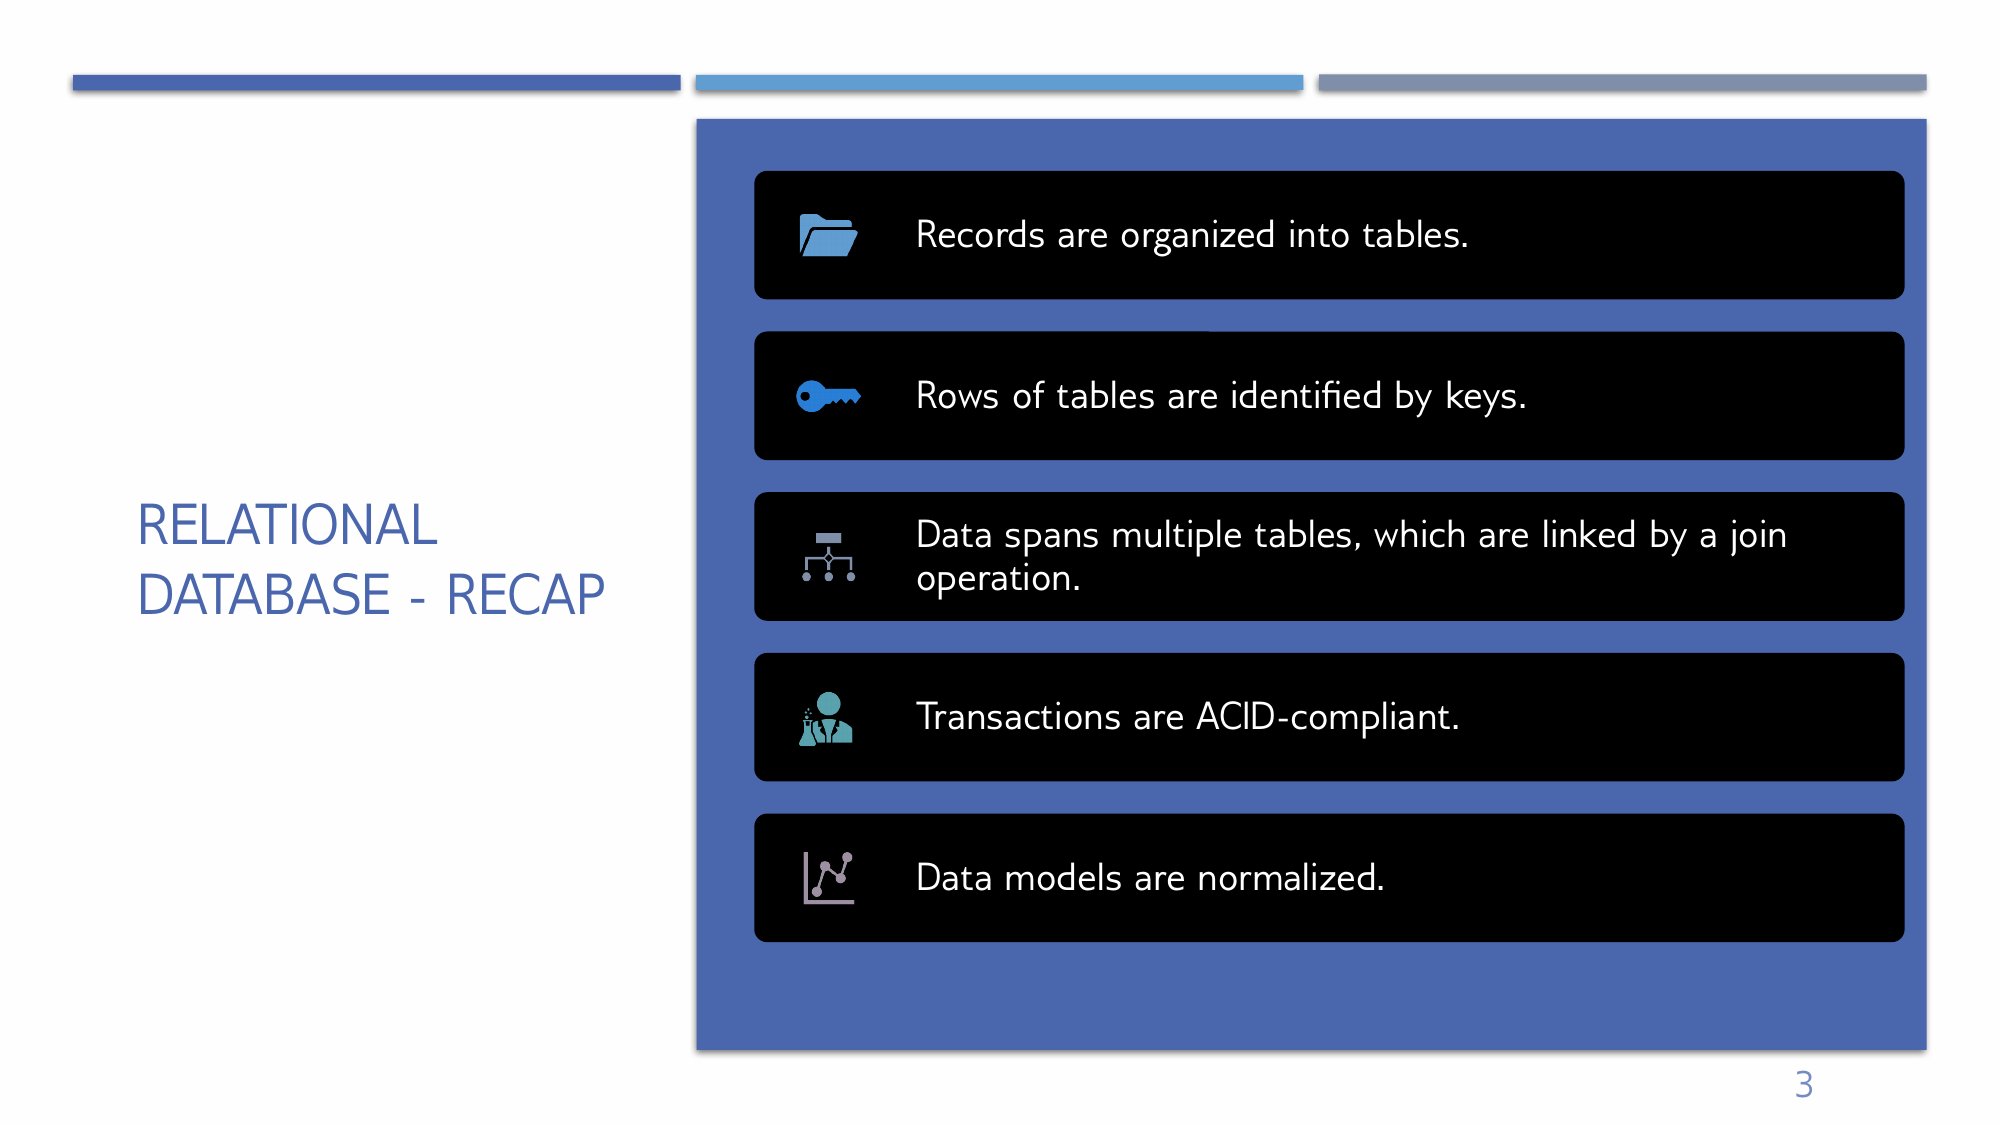

# Relational Database - recap
Records are organized into tables.
Rows of tables are identified by keys.
Data spans multiple tables, which are linked by a join operation.
Transactions are ACID-compliant.
Data models are normalized.
3